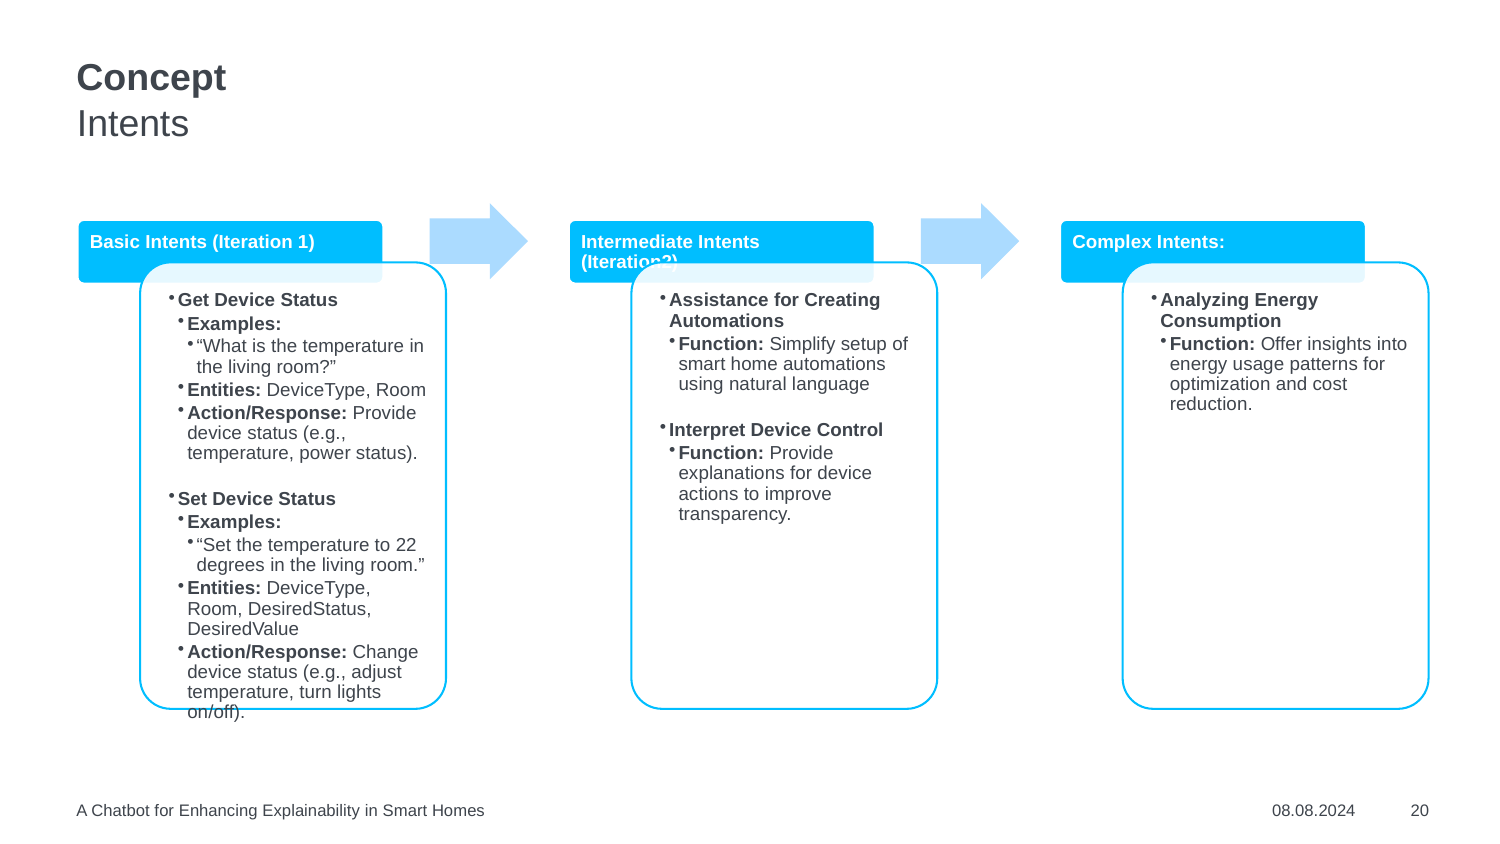

# Concept
Intents
Basic Intents (Iteration 1)
Get Device Status
Examples:
“What is the temperature in the living room?”
Entities: DeviceType, Room
Action/Response: Provide device status (e.g., temperature, power status).

Set Device Status
Examples:
“Set the temperature to 22 degrees in the living room.”
Entities: DeviceType, Room, DesiredStatus, DesiredValue
Action/Response: Change device status (e.g., adjust temperature, turn lights on/off).

Intermediate Intents (Iteration2)
Assistance for Creating Automations
Function: Simplify setup of smart home automations using natural language

Interpret Device Control
Function: Provide explanations for device actions to improve transparency.

Complex Intents:
Analyzing Energy Consumption
Function: Offer insights into energy usage patterns for optimization and cost reduction.
A Chatbot for Enhancing Explainability in Smart Homes
08.08.2024
20